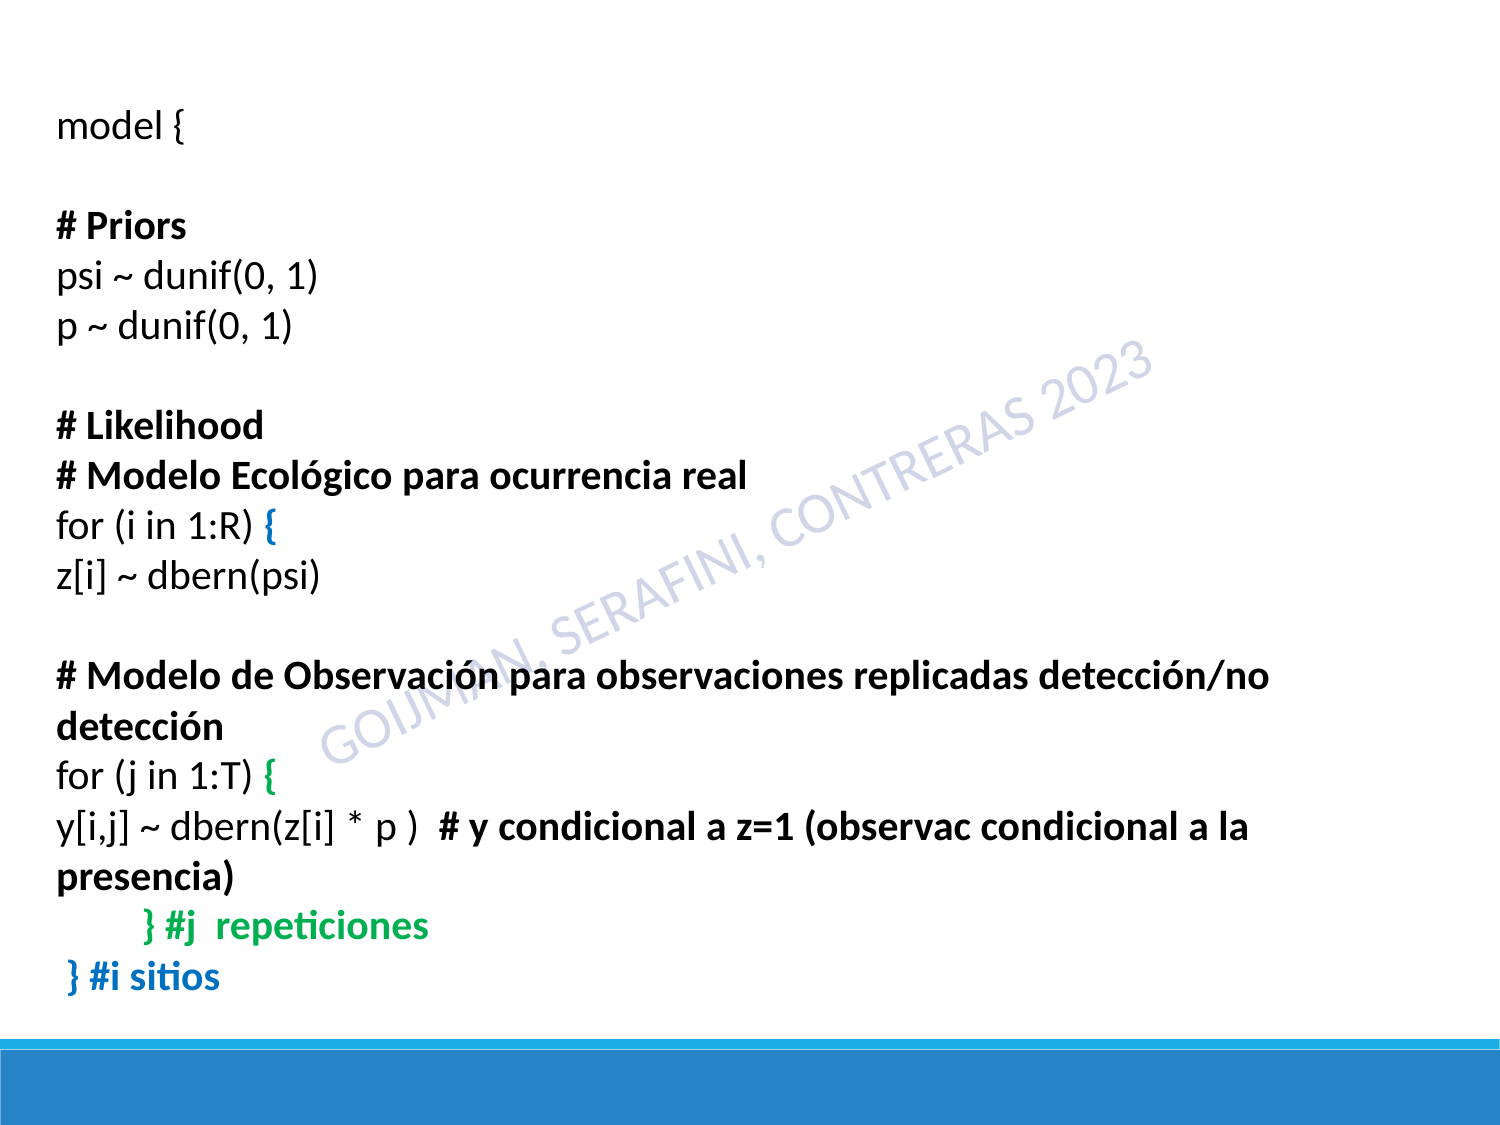

model {

# Priors
psi ~ dunif(0, 1)
p ~ dunif(0, 1)

# Likelihood
# Modelo Ecológico para ocurrencia real
for (i in 1:R) {
z[i] ~ dbern(psi)

# Modelo de Observación para observaciones replicadas detección/no detección
for (j in 1:T) {
y[i,j] ~ dbern(z[i] * p )  # y condicional a z=1 (observac condicional a la presencia)
         } #j  repeticiones
 } #i sitios